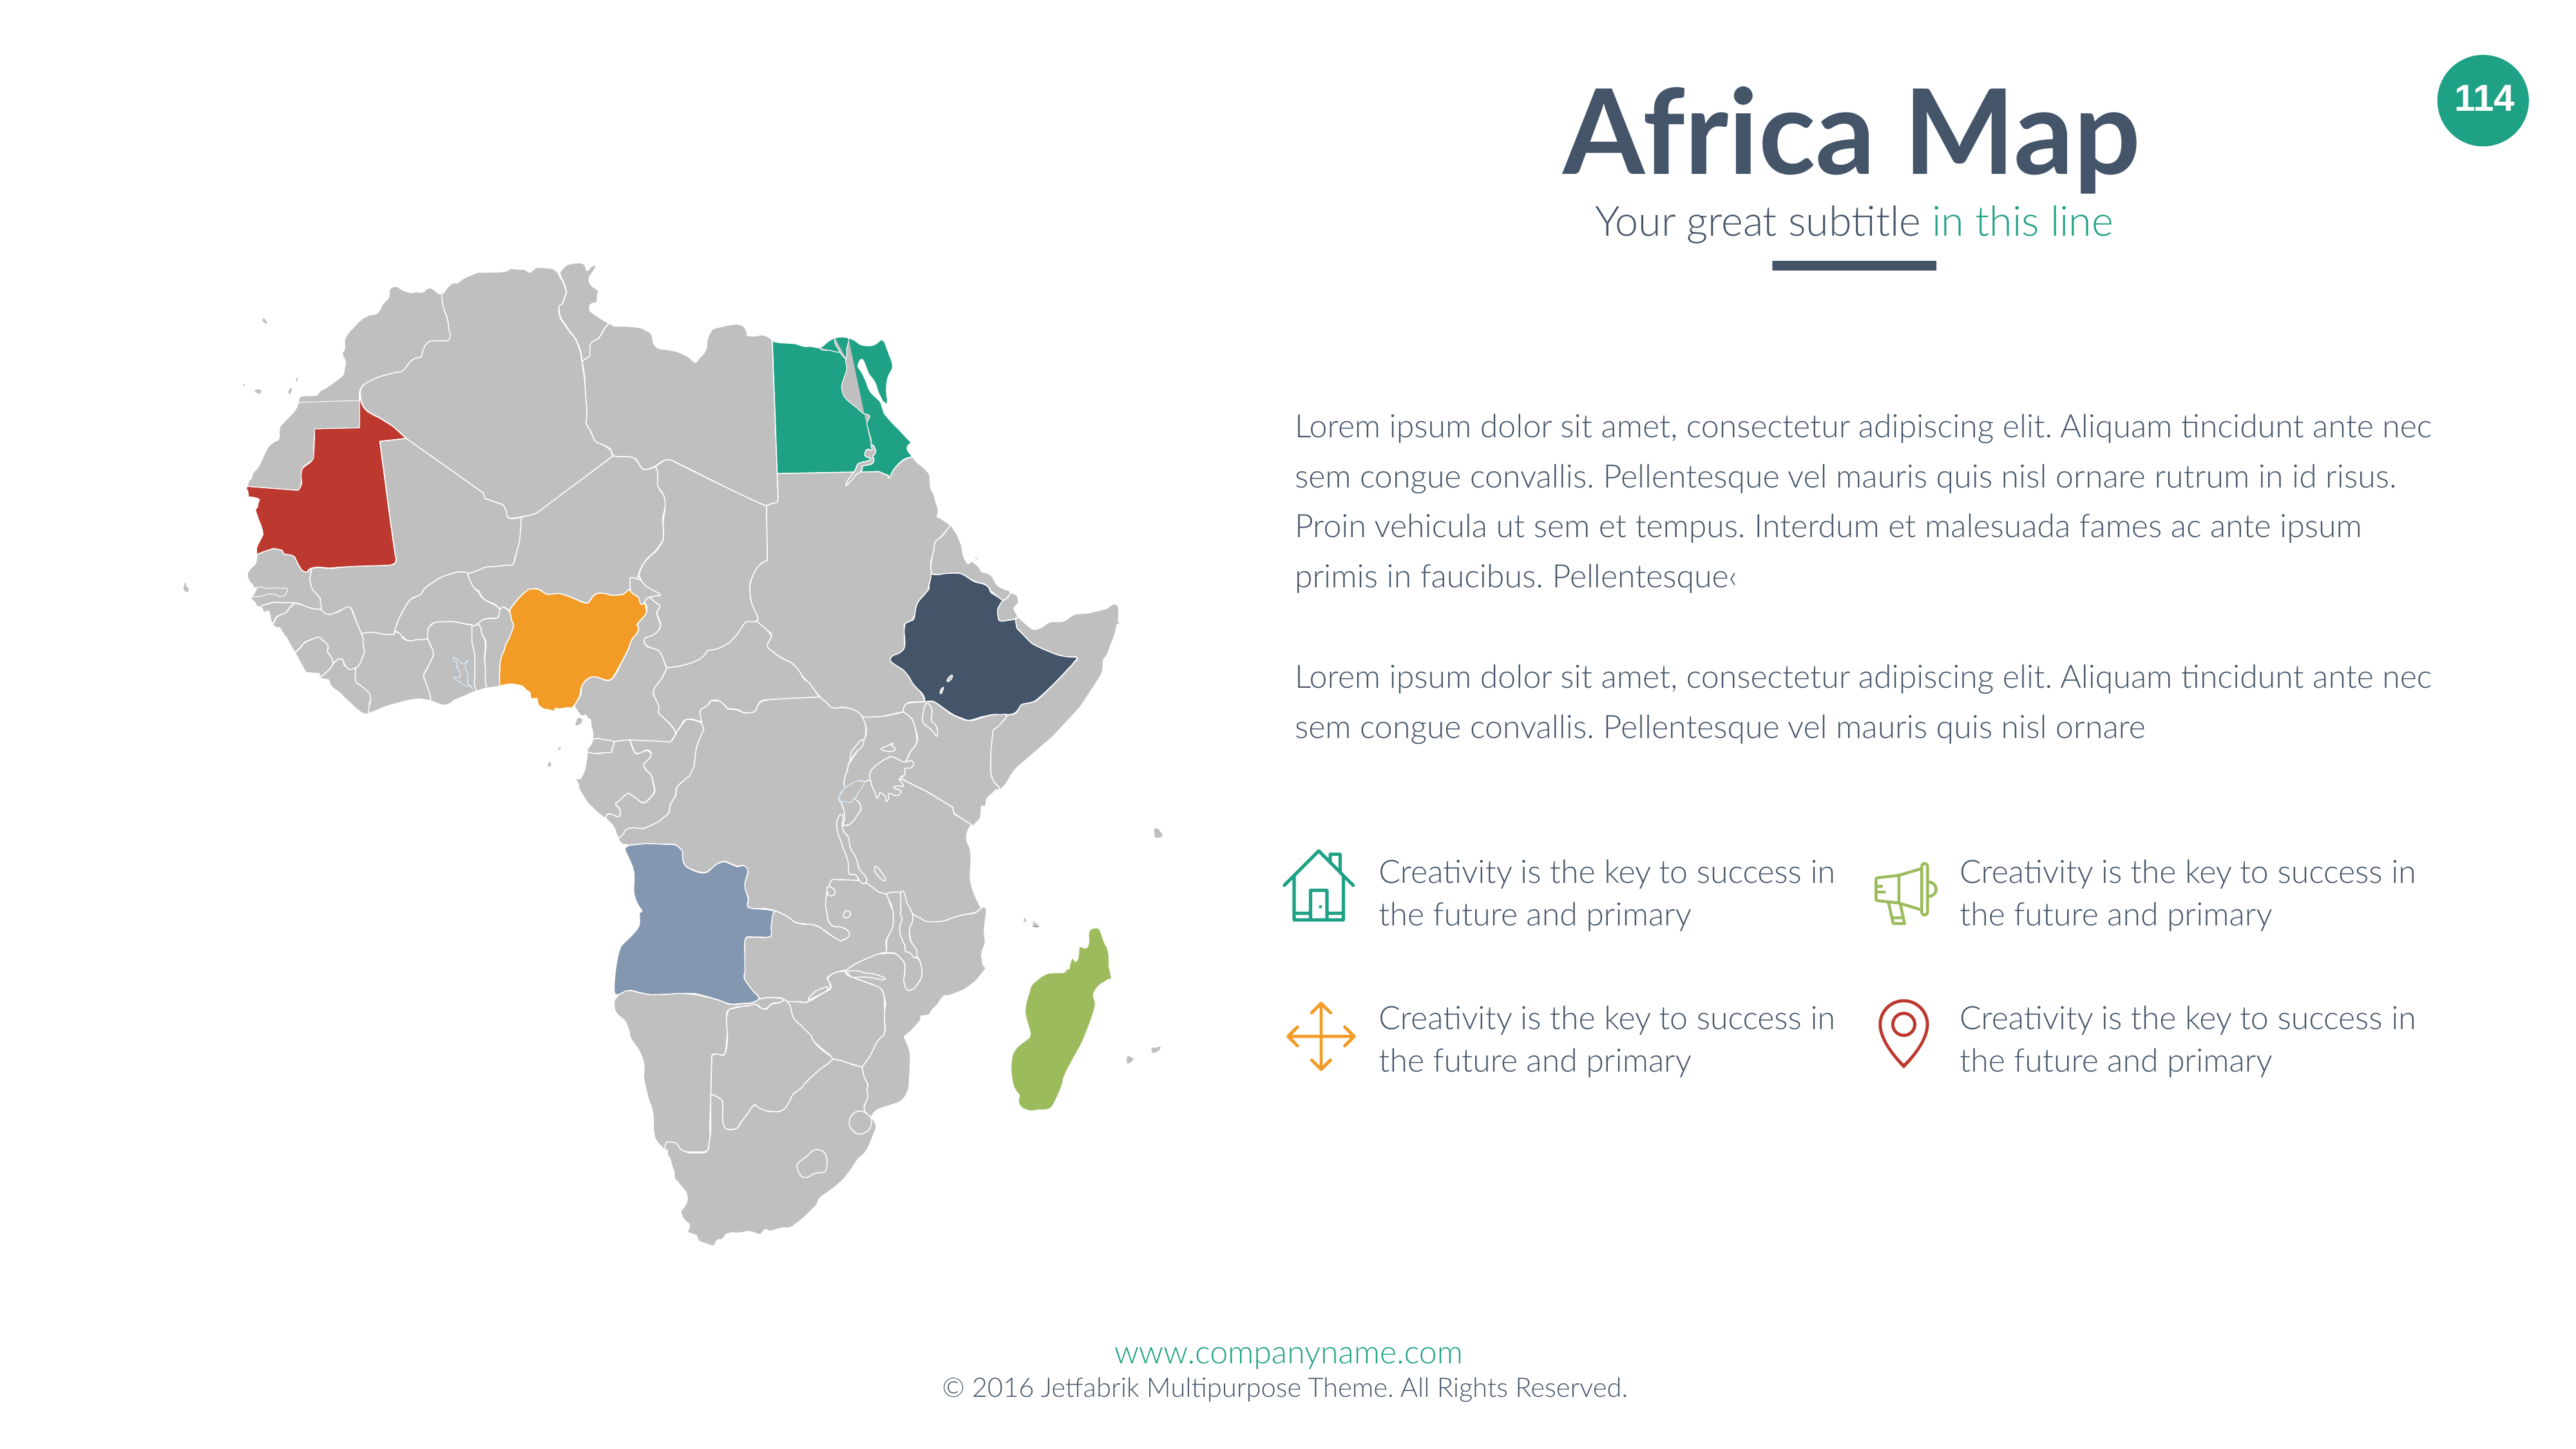

Africa Map
Your great subtitle in this line

Lorem ipsum dolor sit amet, consectetur adipiscing elit. Aliquam tincidunt ante nec sem congue convallis. Pellentesque vel mauris quis nisl ornare rutrum in id risus. Proin vehicula ut sem et tempus. Interdum et malesuada fames ac ante ipsum primis in faucibus. Pellentesque‹

Lorem ipsum dolor sit amet, consectetur adipiscing elit. Aliquam tincidunt ante nec sem congue convallis. Pellentesque vel mauris quis nisl ornare
Creativity is the key to success in the future and primary
Creativity is the key to success in the future and primary

Creativity is the key to success in the future and primary
Creativity is the key to success in the future and primary